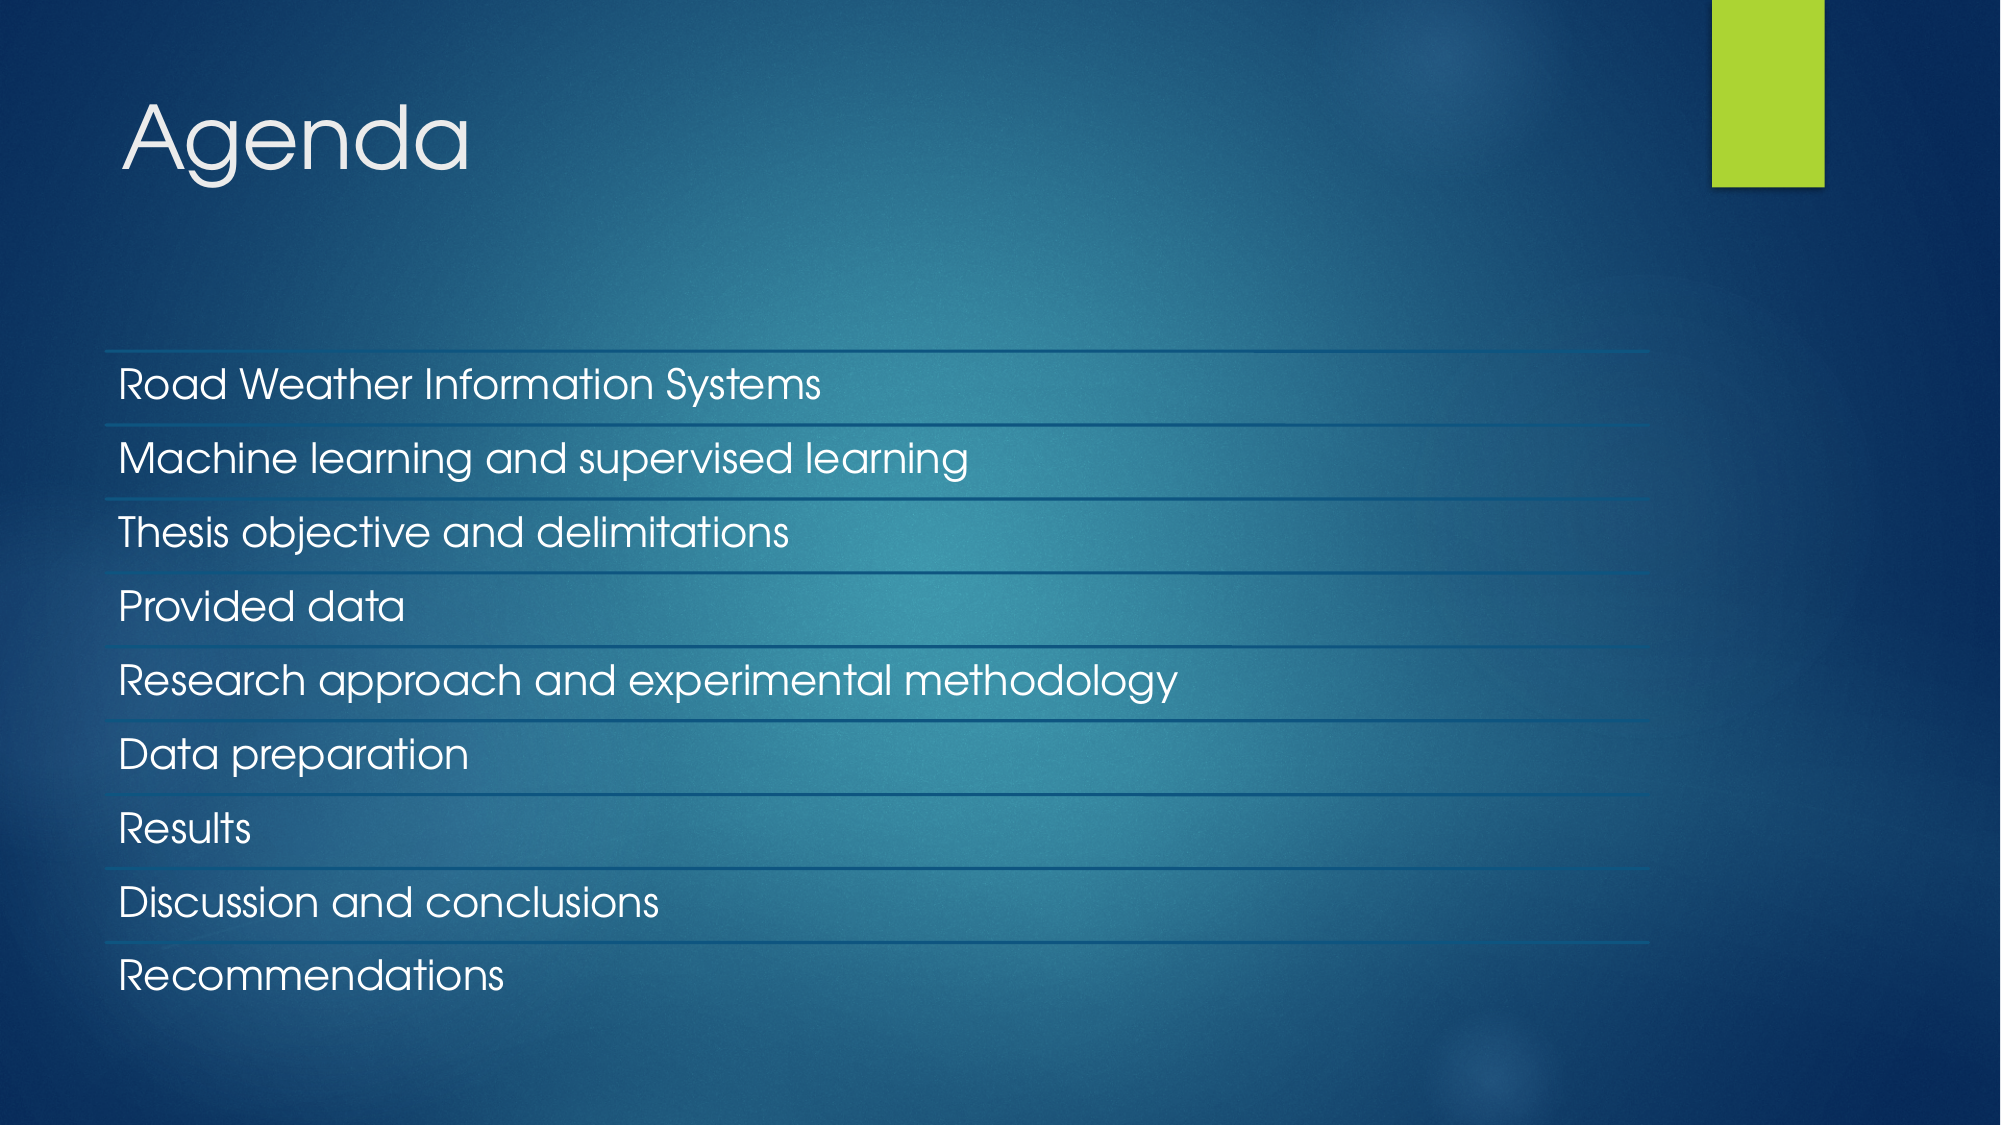

# Agenda
Road Weather Information Systems
Machine learning and supervised learning
Thesis objective and delimitations
Provided data
Research approach and experimental methodology
Data preparation
Results
Discussion and conclusions
Recommendations